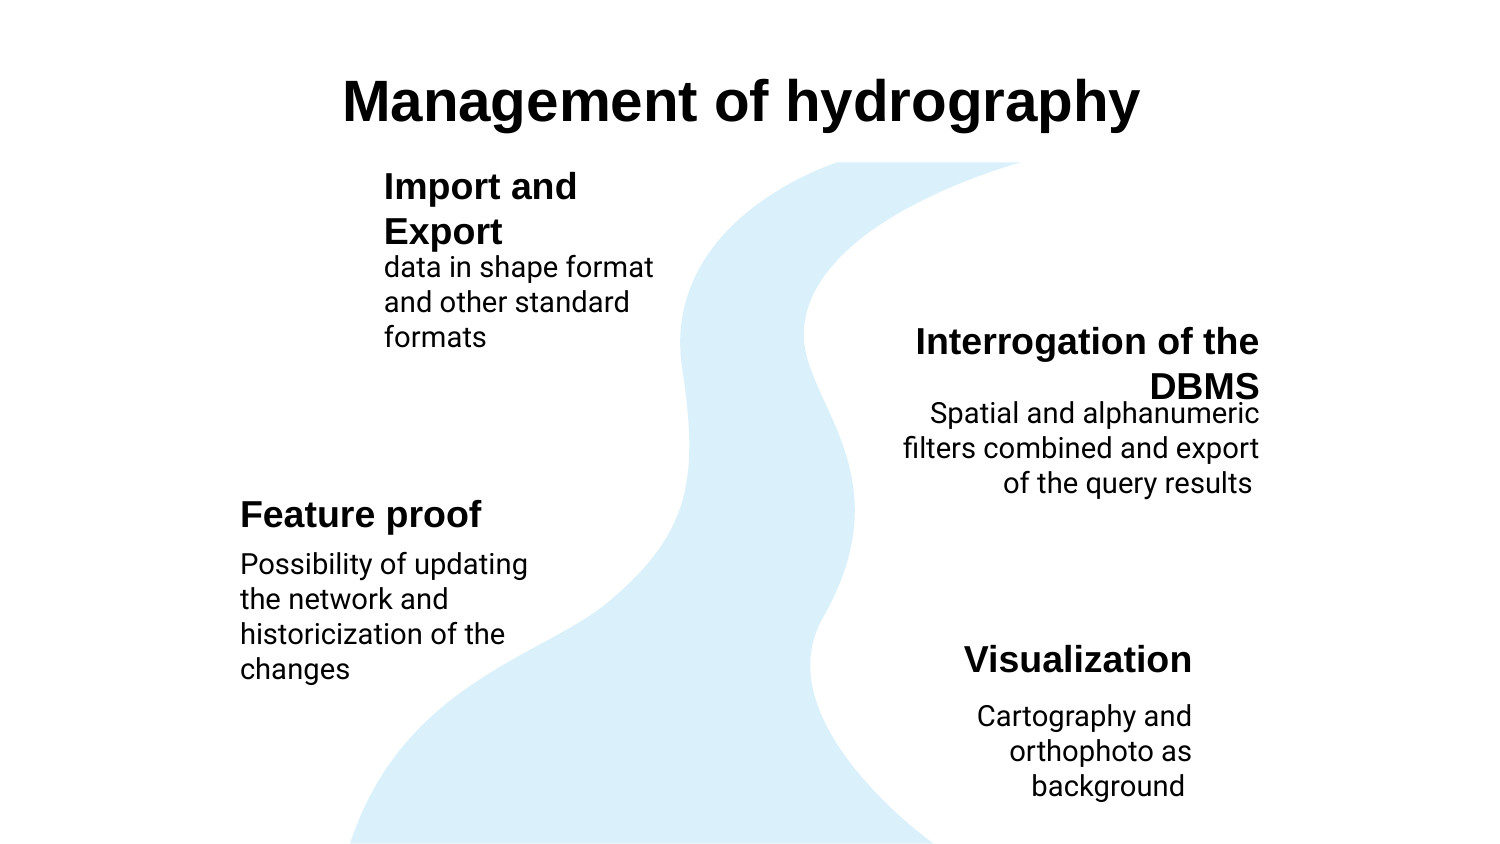

# Management of hydrography

Import and Export
data in shape format and other standard formats
Interrogation of the DBMS
Spatial and alphanumeric filters combined and export of the query results
Feature proof
Possibility of updating the network and historicization of the changes

Visualization
Cartography and orthophoto as background